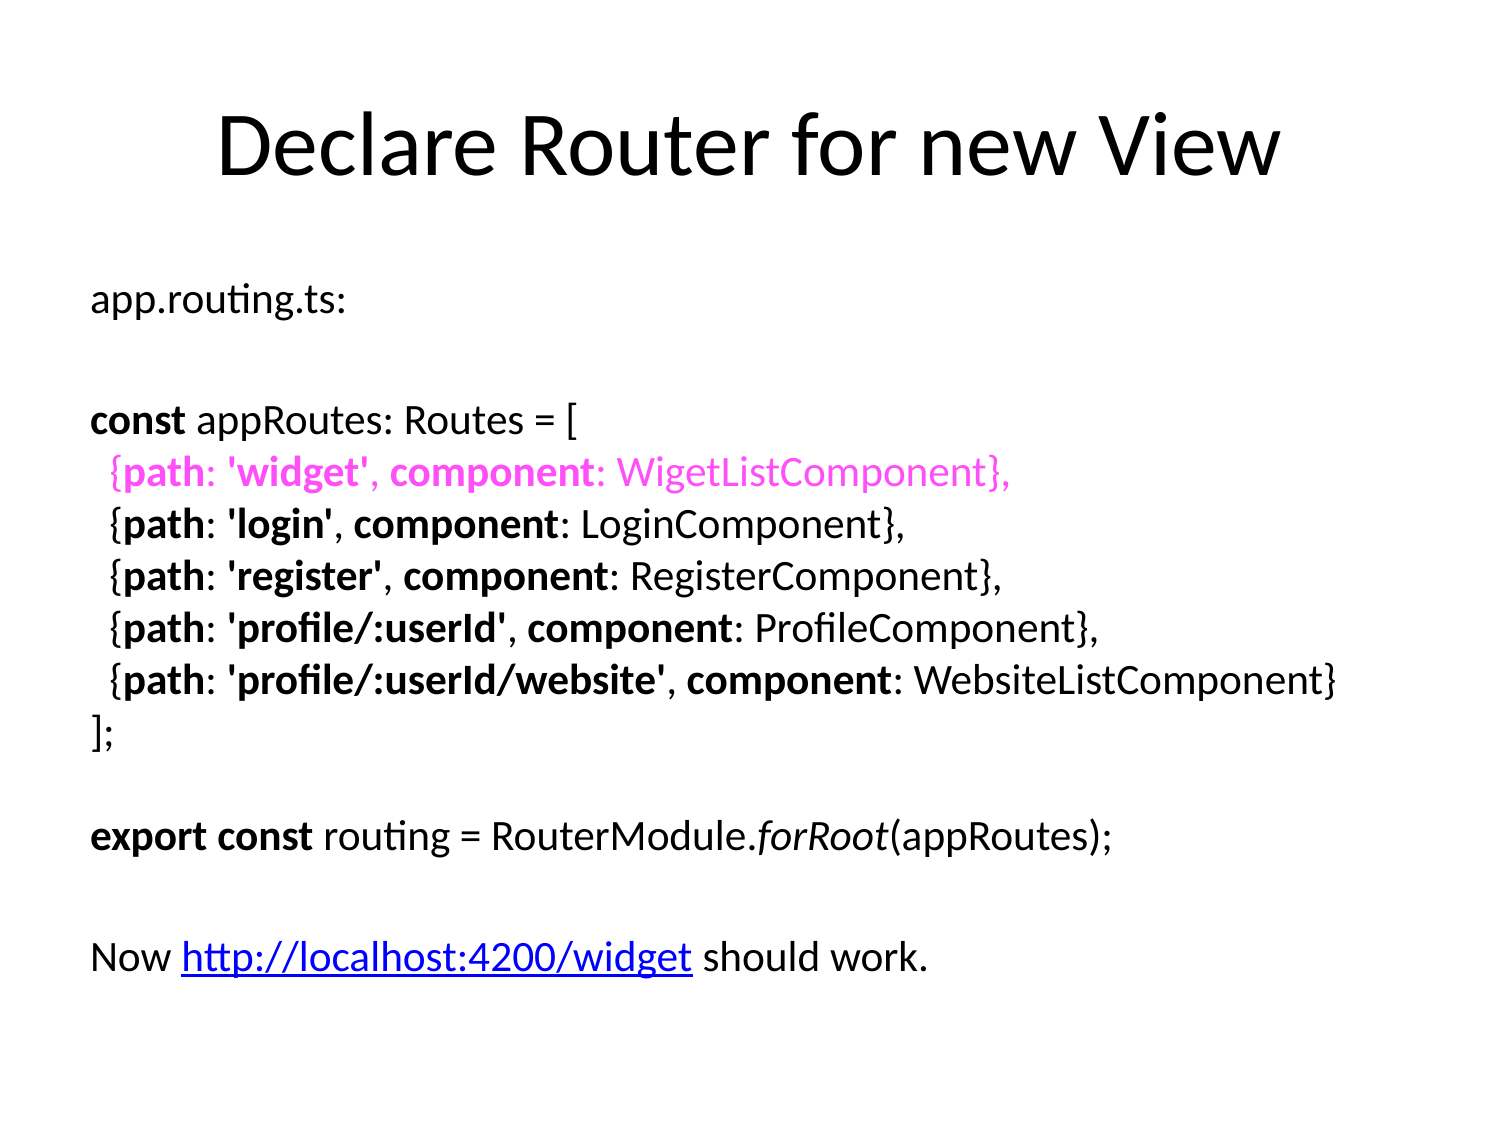

# Declare Router for new View
app.routing.ts:

const appRoutes: Routes = [
  {path: 'widget', component: WigetListComponent},
  {path: 'login', component: LoginComponent},
  {path: 'register', component: RegisterComponent},
  {path: 'profile/:userId', component: ProfileComponent},
  {path: 'profile/:userId/website', component: WebsiteListComponent}
];
export const routing = RouterModule.forRoot(appRoutes);

Now http://localhost:4200/widget should work.